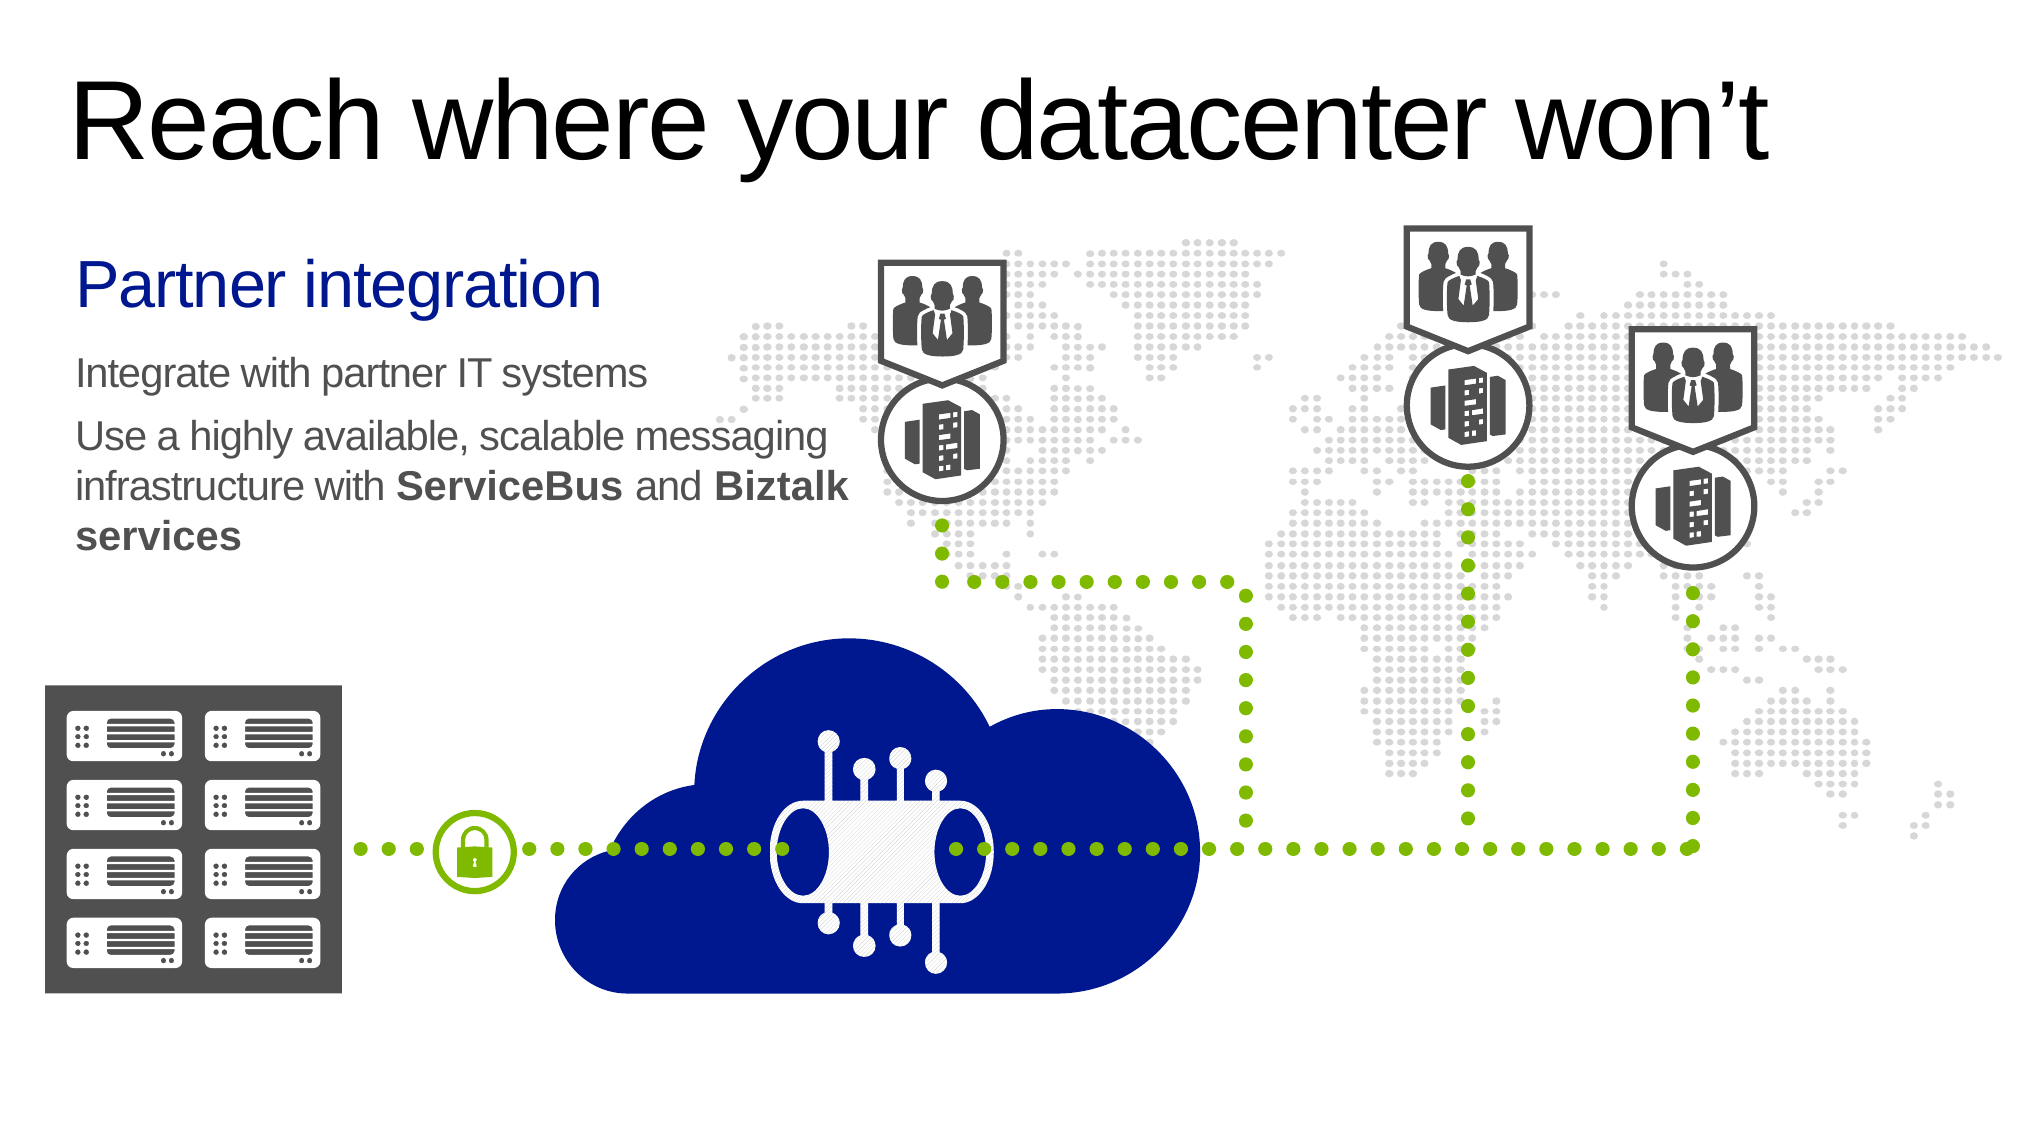

# Reach where your datacenter won’t
Partner integration
Integrate with partner IT systems
Use a highly available, scalable messaging infrastructure with ServiceBus and Biztalk services